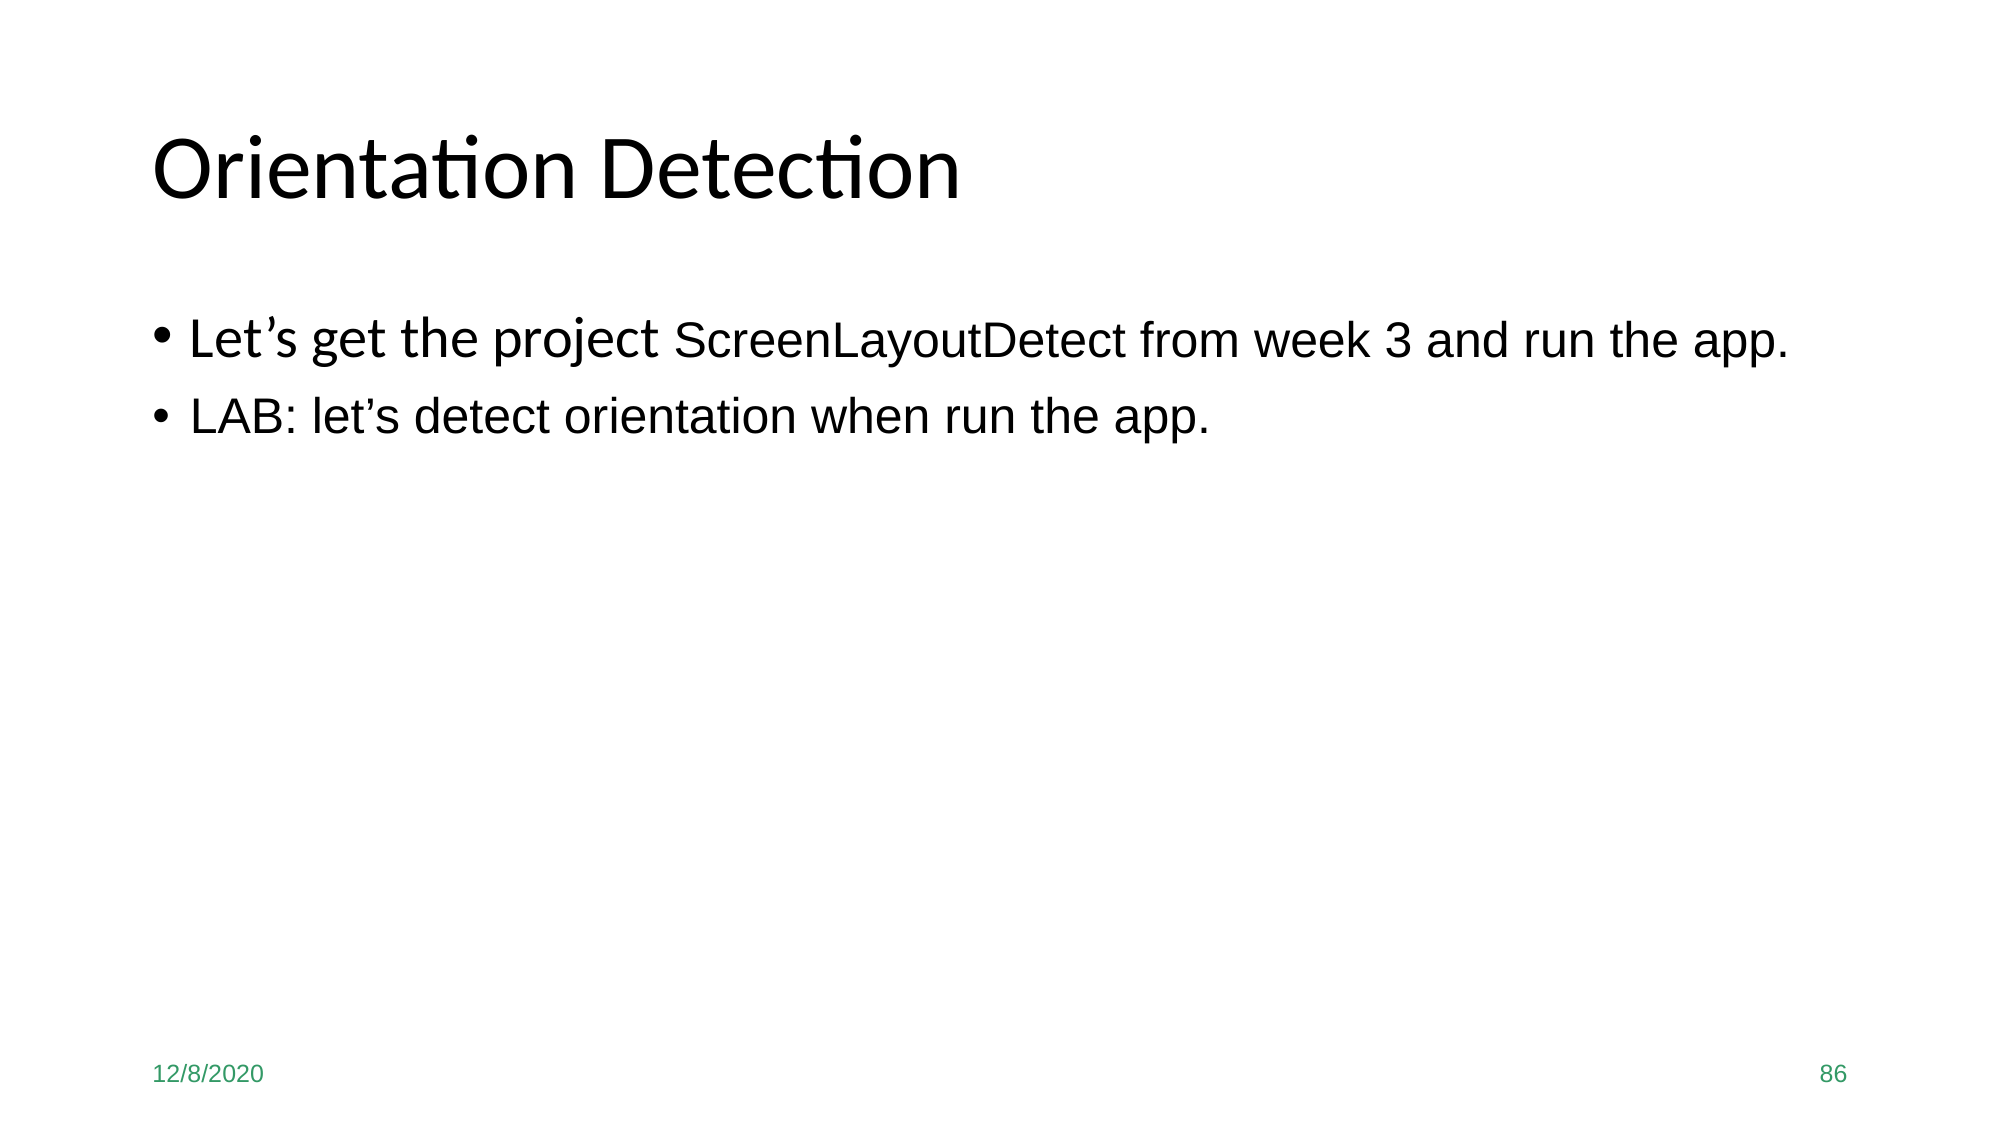

# Orientation Detection
Let’s get the project ScreenLayoutDetect from week 3 and run the app.
LAB: let’s detect orientation when run the app.
12/8/2020
86